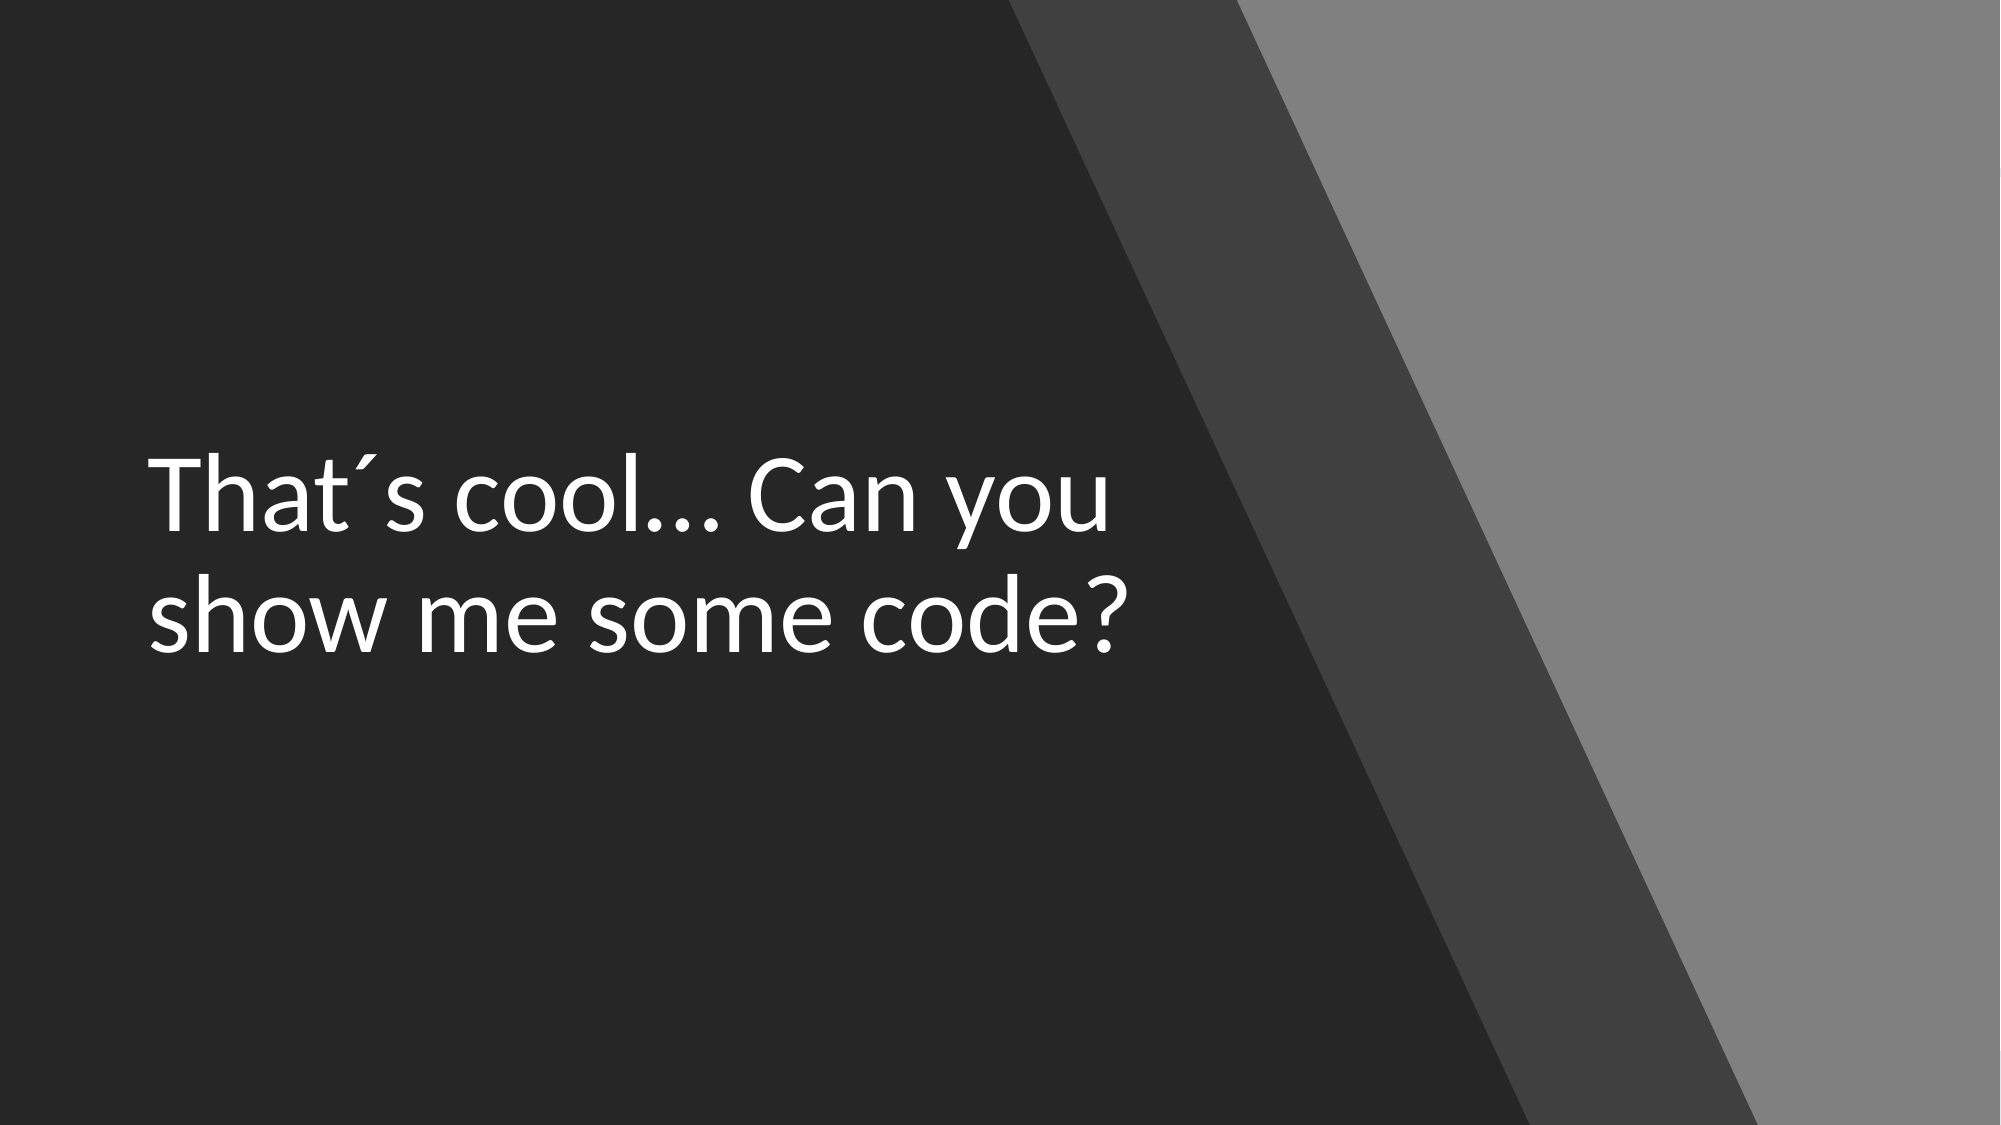

# That´s cool… Can you show me some code?